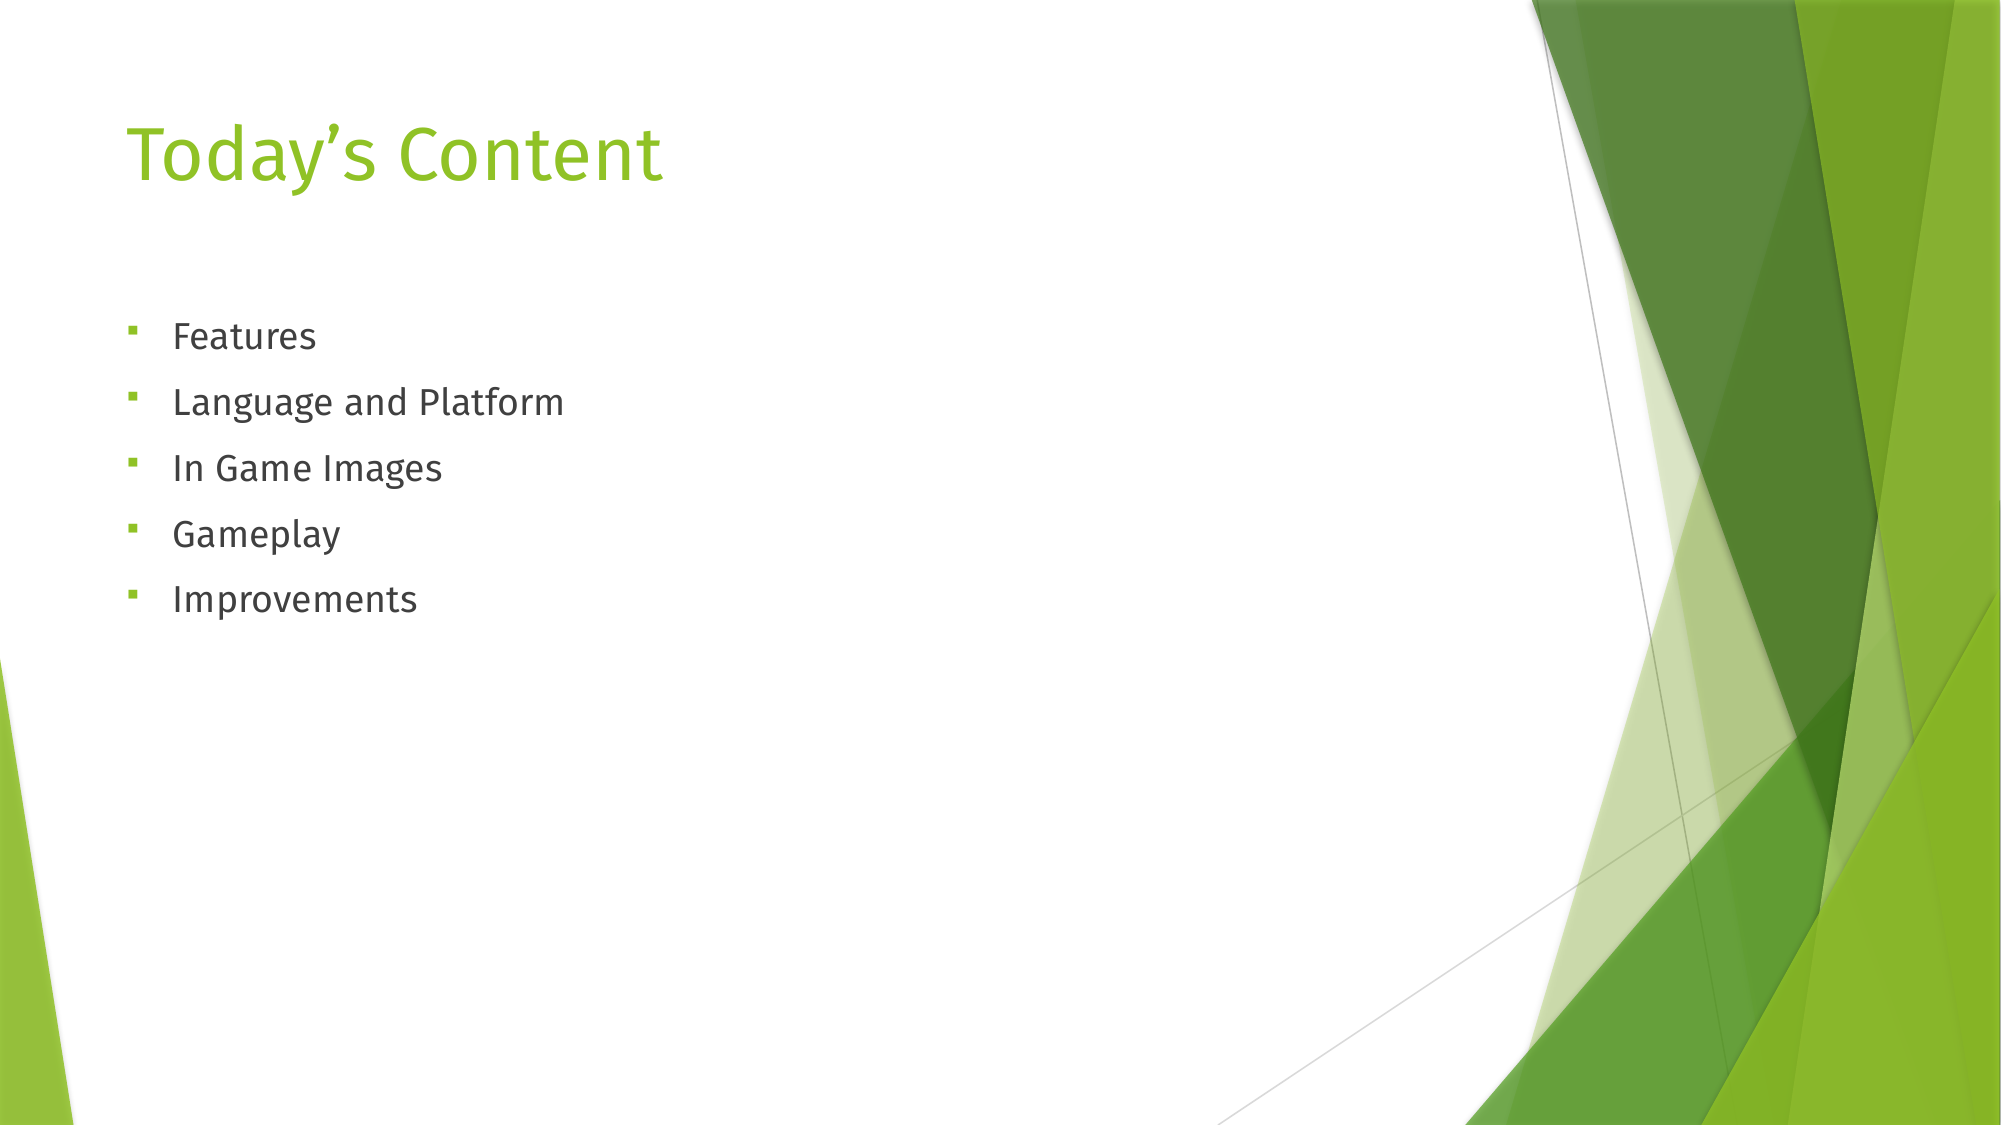

# Today’s Content
Features
Language and Platform
In Game Images
Gameplay
Improvements